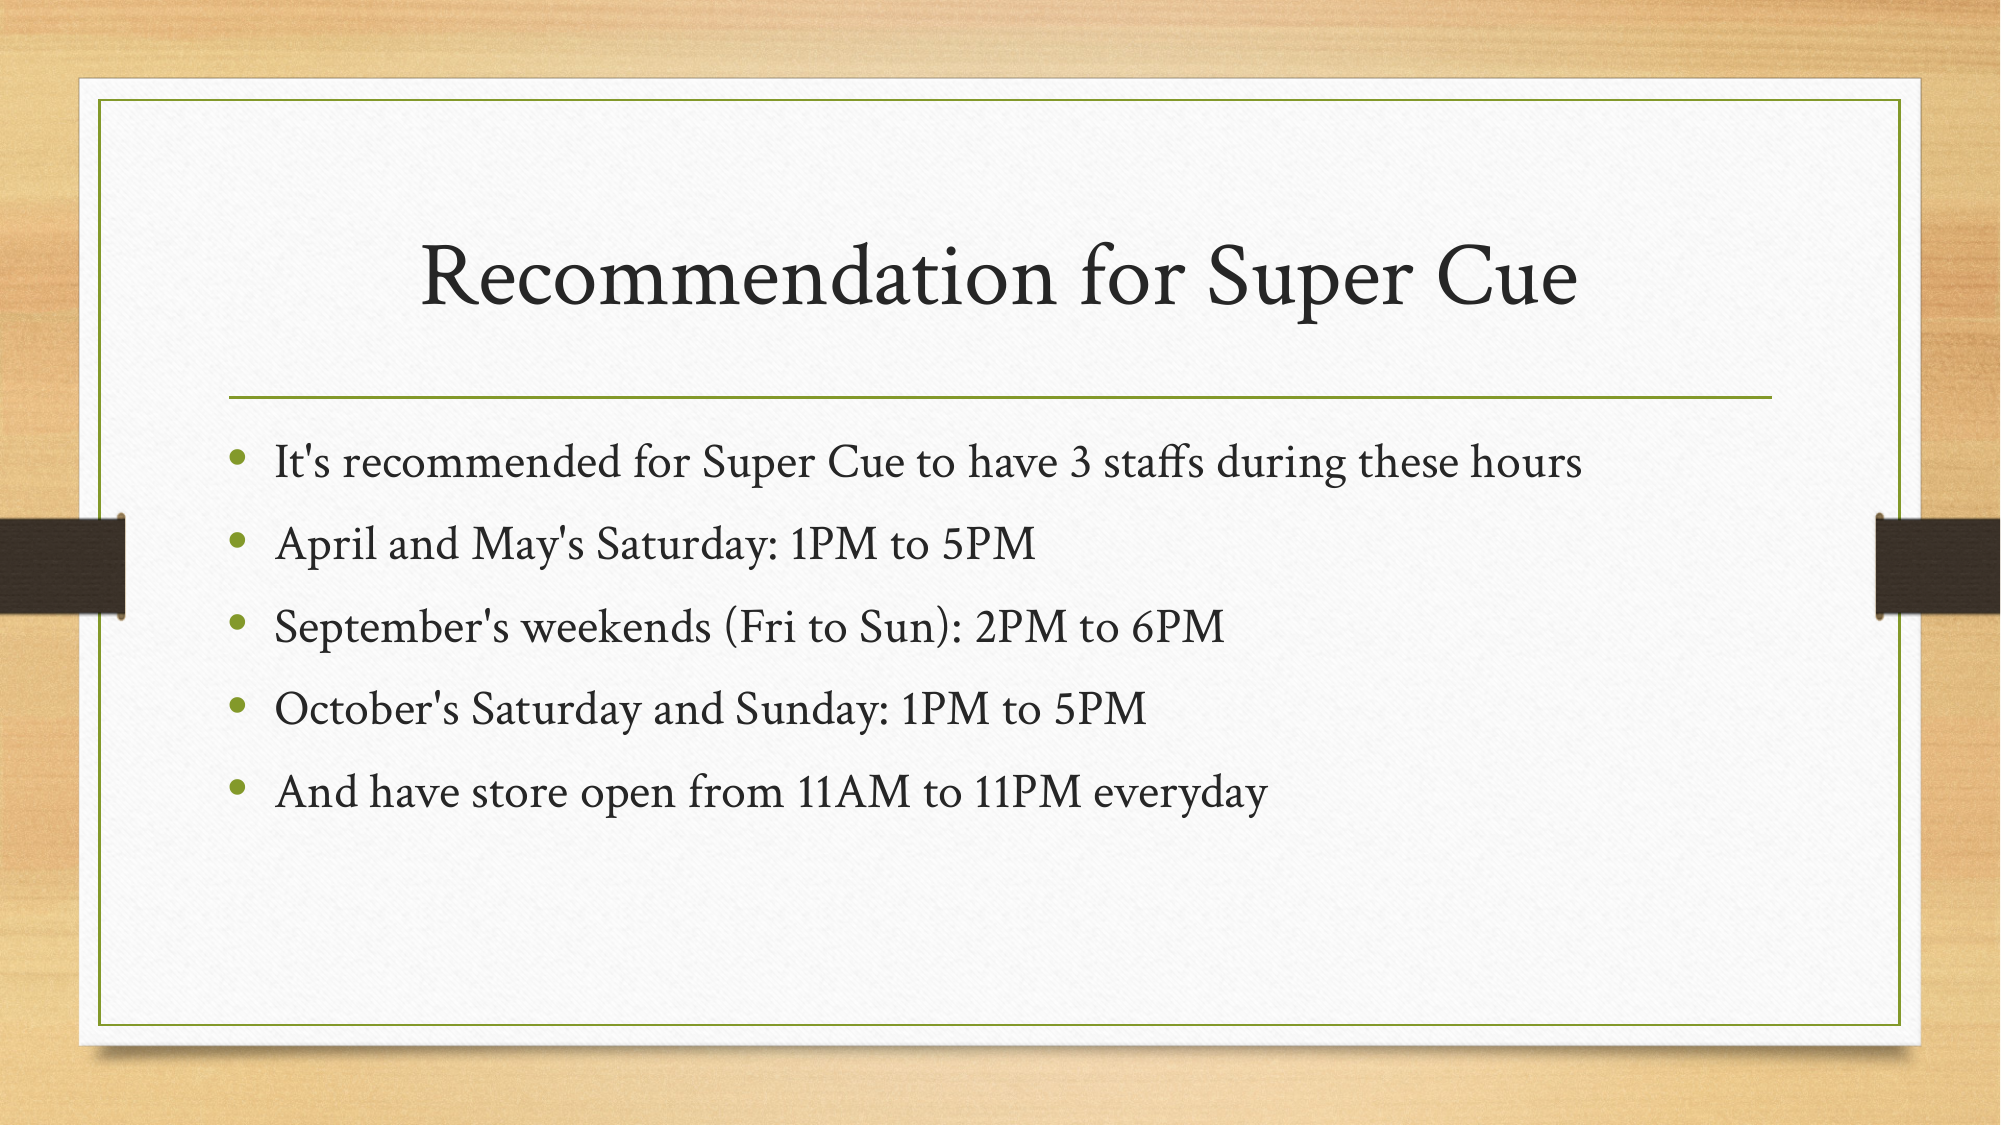

# Recommendation for Super Cue
It's recommended for Super Cue to have 3 staffs during these hours
April and May's Saturday: 1PM to 5PM
September's weekends (Fri to Sun): 2PM to 6PM
October's Saturday and Sunday: 1PM to 5PM
And have store open from 11AM to 11PM everyday